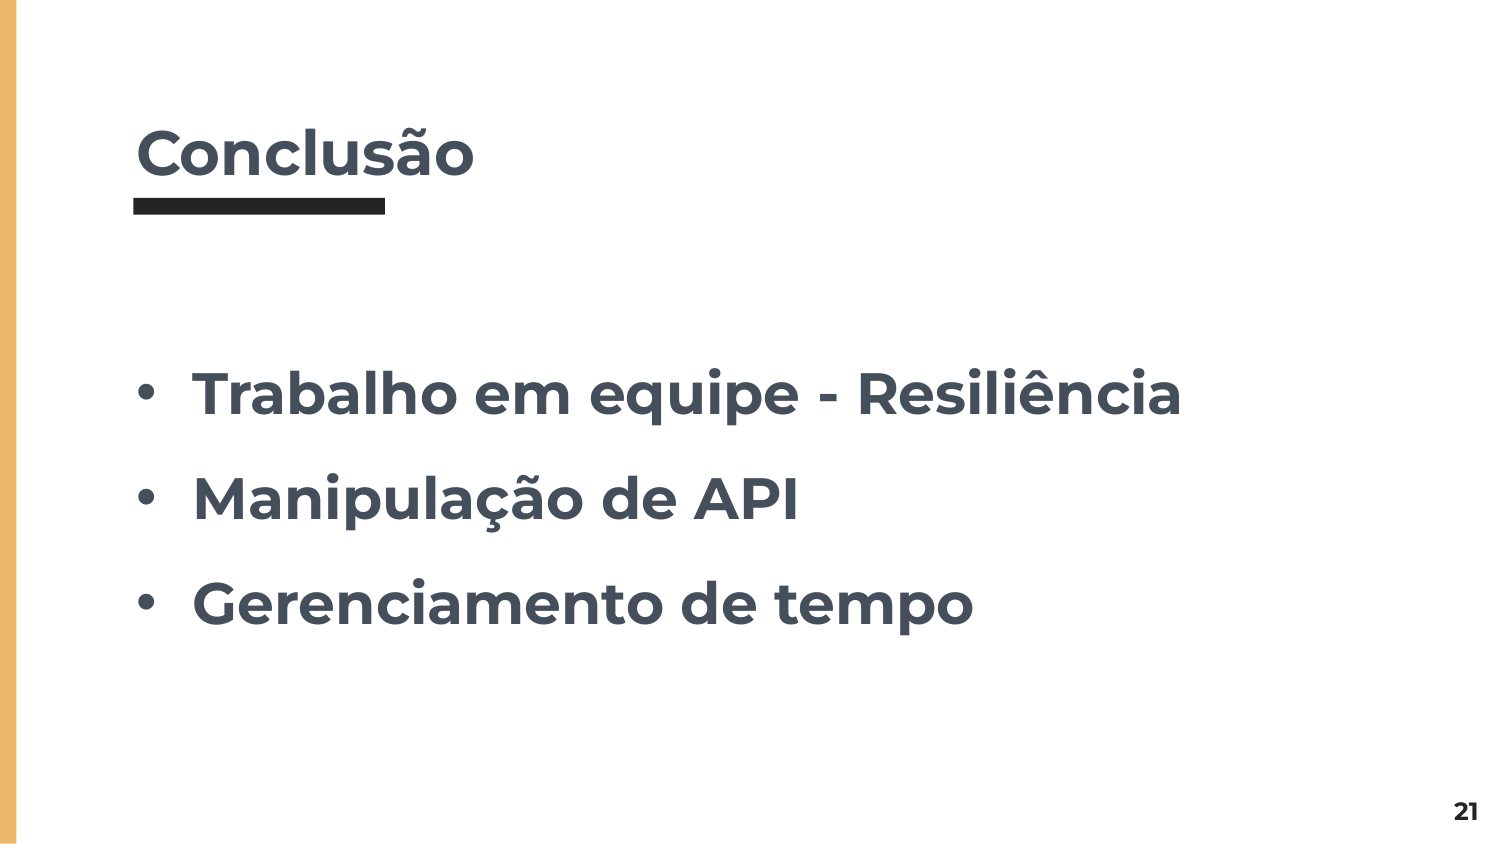

# Conclusão

Trabalho em equipe - Resiliência
Manipulação de API
Gerenciamento de tempo
21